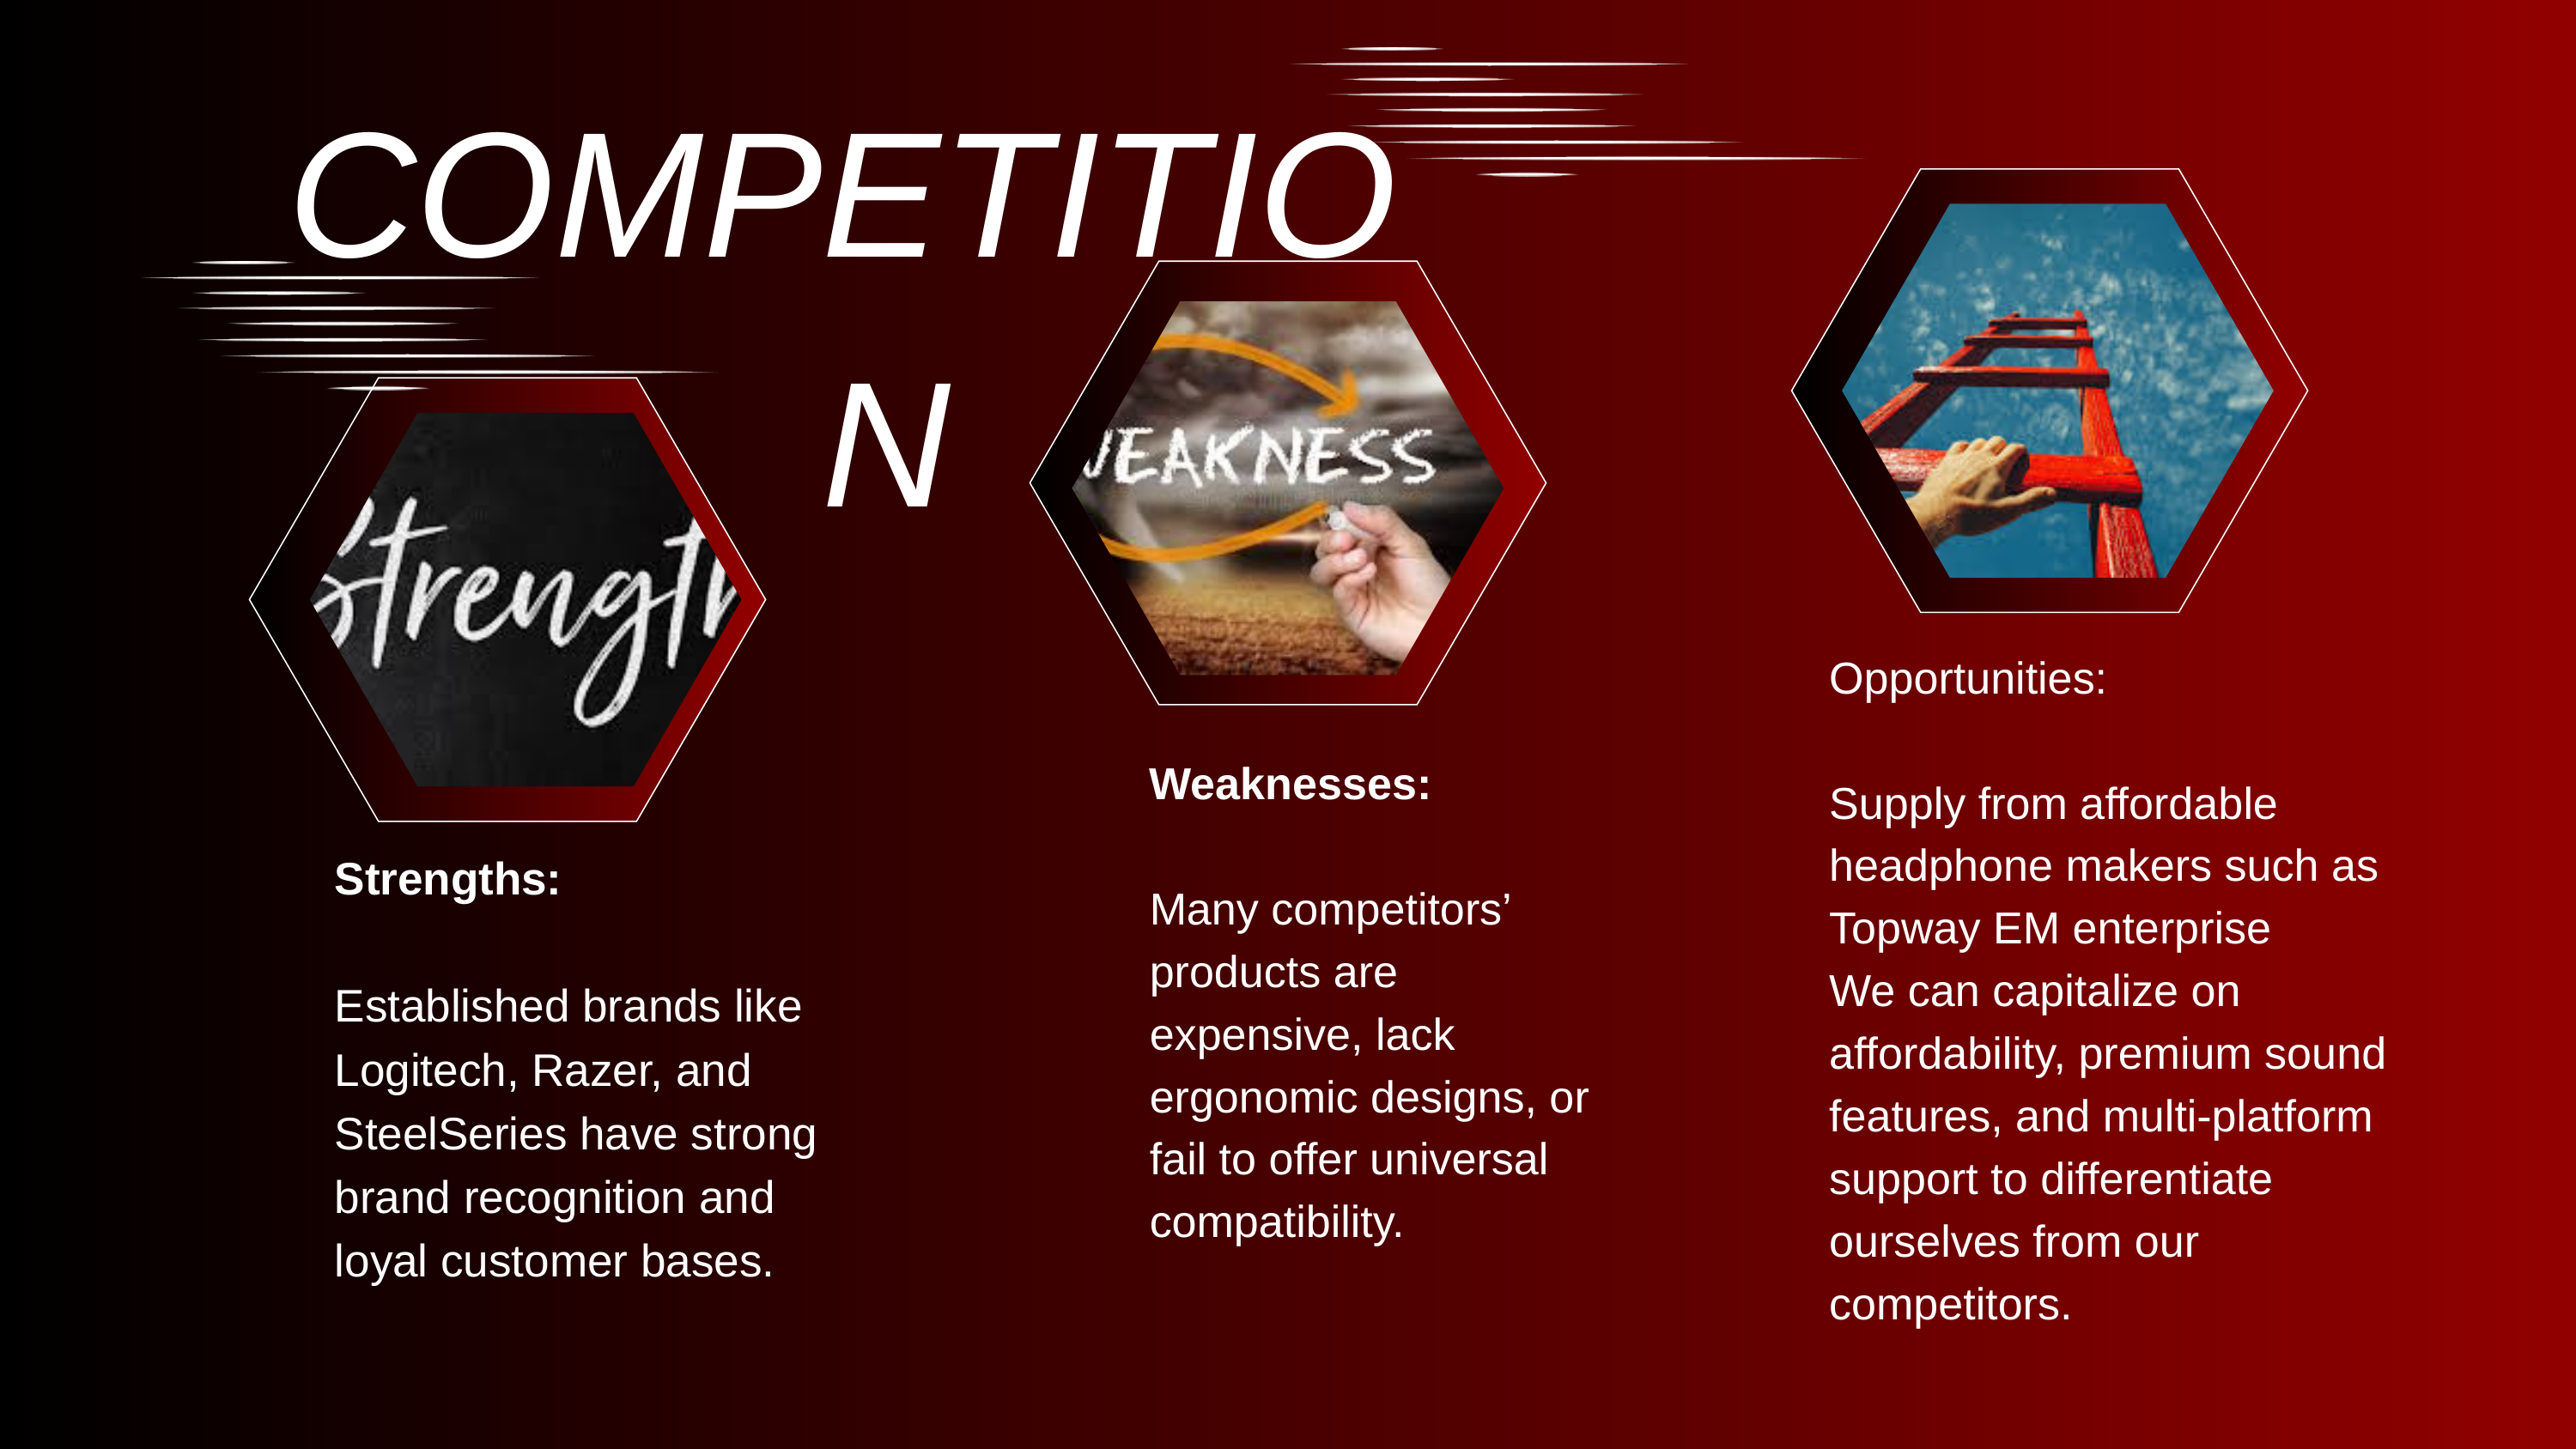

COMP
ETITION

Opportunities:

Supply from affordable headphone makers such as Topway EM enterprise
We can capitalize on affordability, premium sound features, and multi-platform support to differentiate ourselves from our competitors.

Weaknesses:

Many competitors’ products are expensive, lack ergonomic designs, or fail to offer universal compatibility.
Strengths:

Established brands like Logitech, Razer, and SteelSeries have strong brand recognition and loyal customer bases.